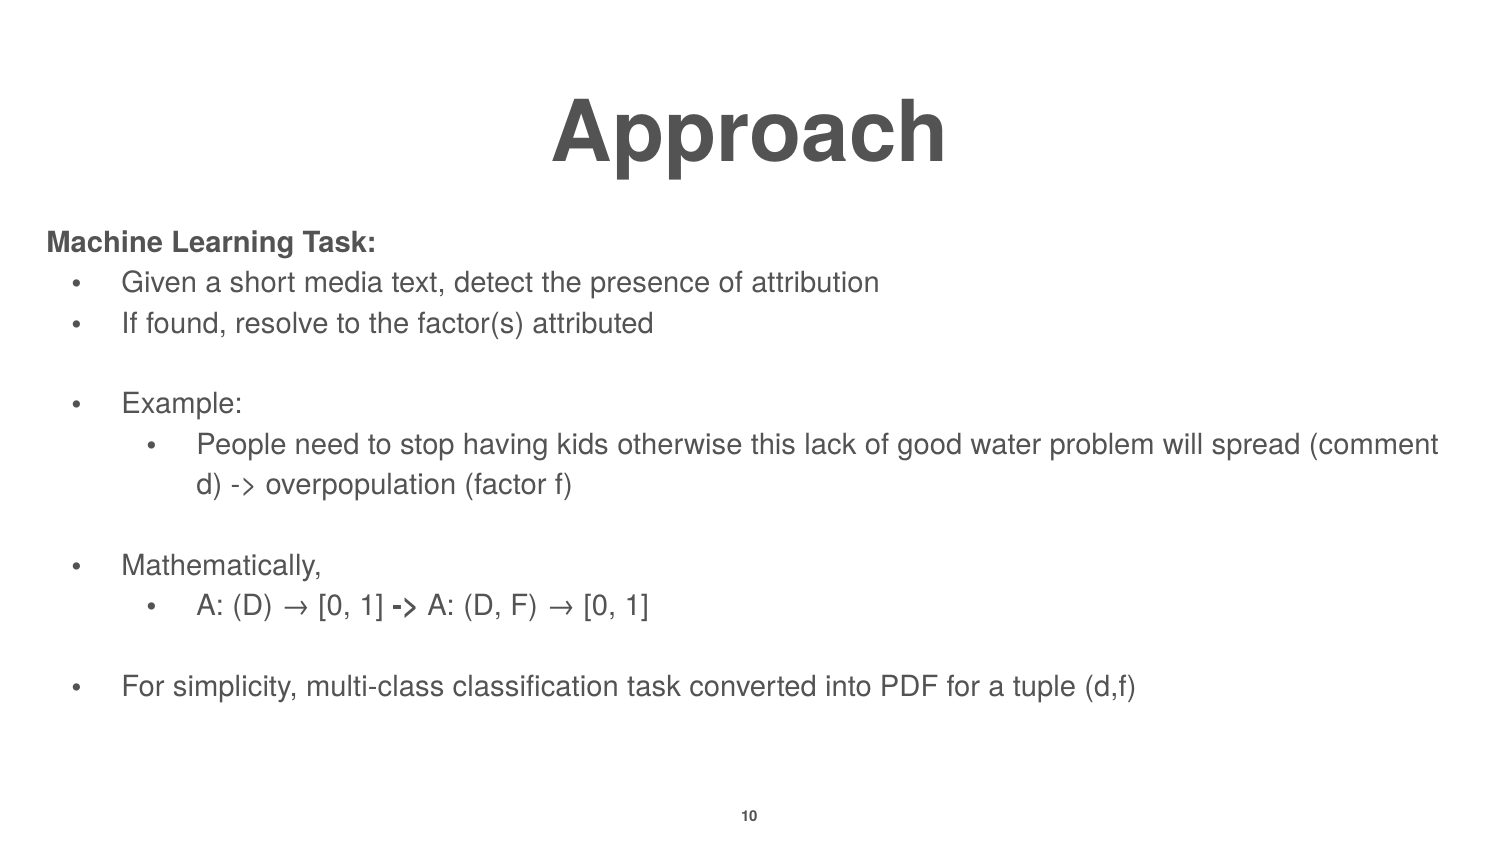

# Approach
Machine Learning Task:
Given a short media text, detect the presence of attribution
If found, resolve to the factor(s) attributed

Example:
People need to stop having kids otherwise this lack of good water problem will spread (comment d) -> overpopulation (factor f)

Mathematically,
A: (D) → [0, 1] -> A: (D, F) → [0, 1]

For simplicity, multi-class classification task converted into PDF for a tuple (d,f)

10